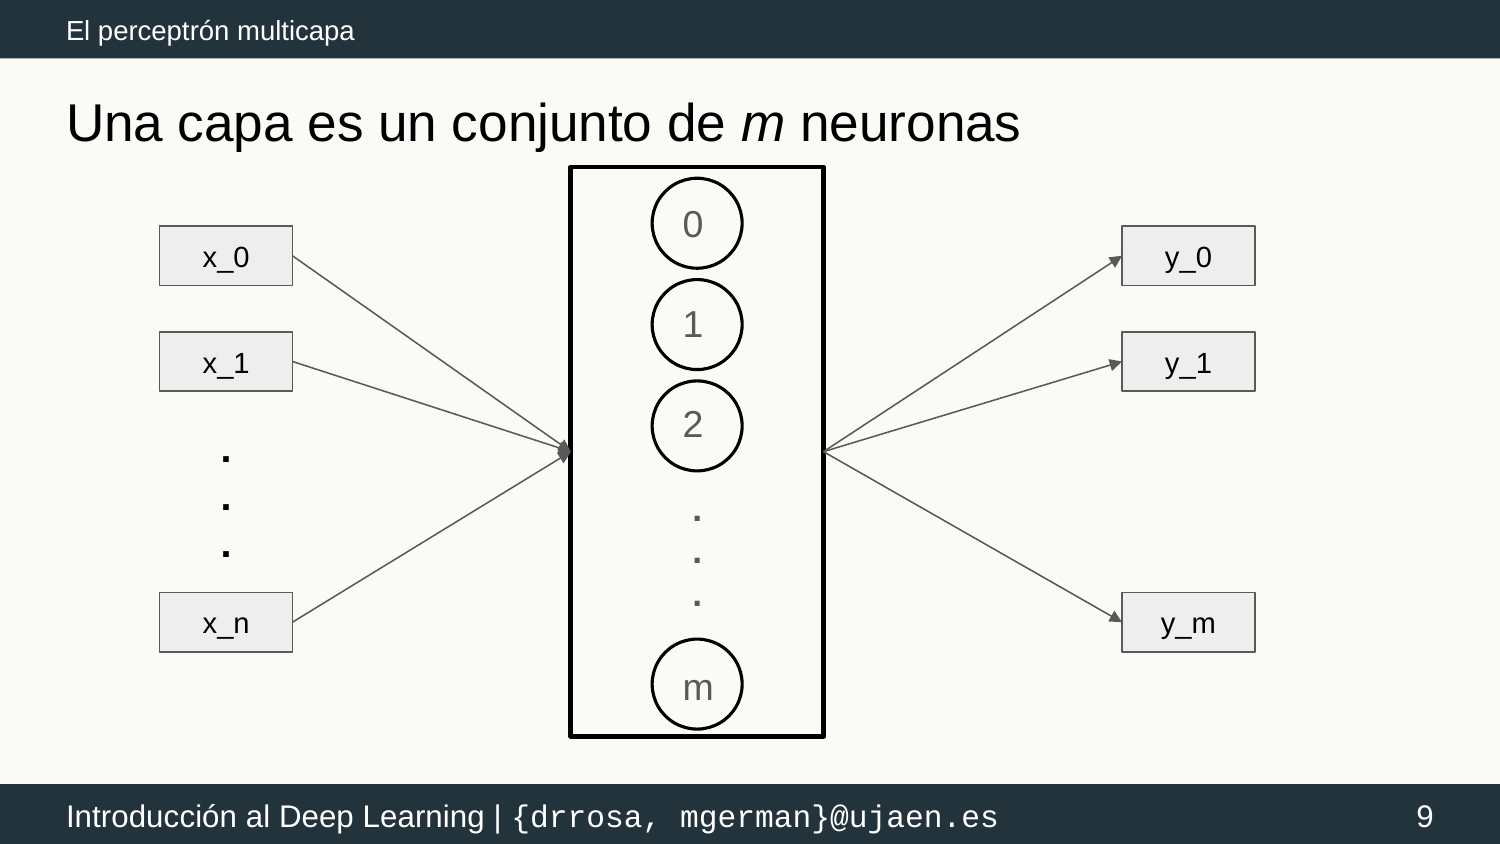

El perceptrón multicapa
# Una capa es un conjunto de m neuronas

0
x_0
y_0

1
x_1
y_1

2
.
.
.
.
.
.
x_n
y_m

m
9